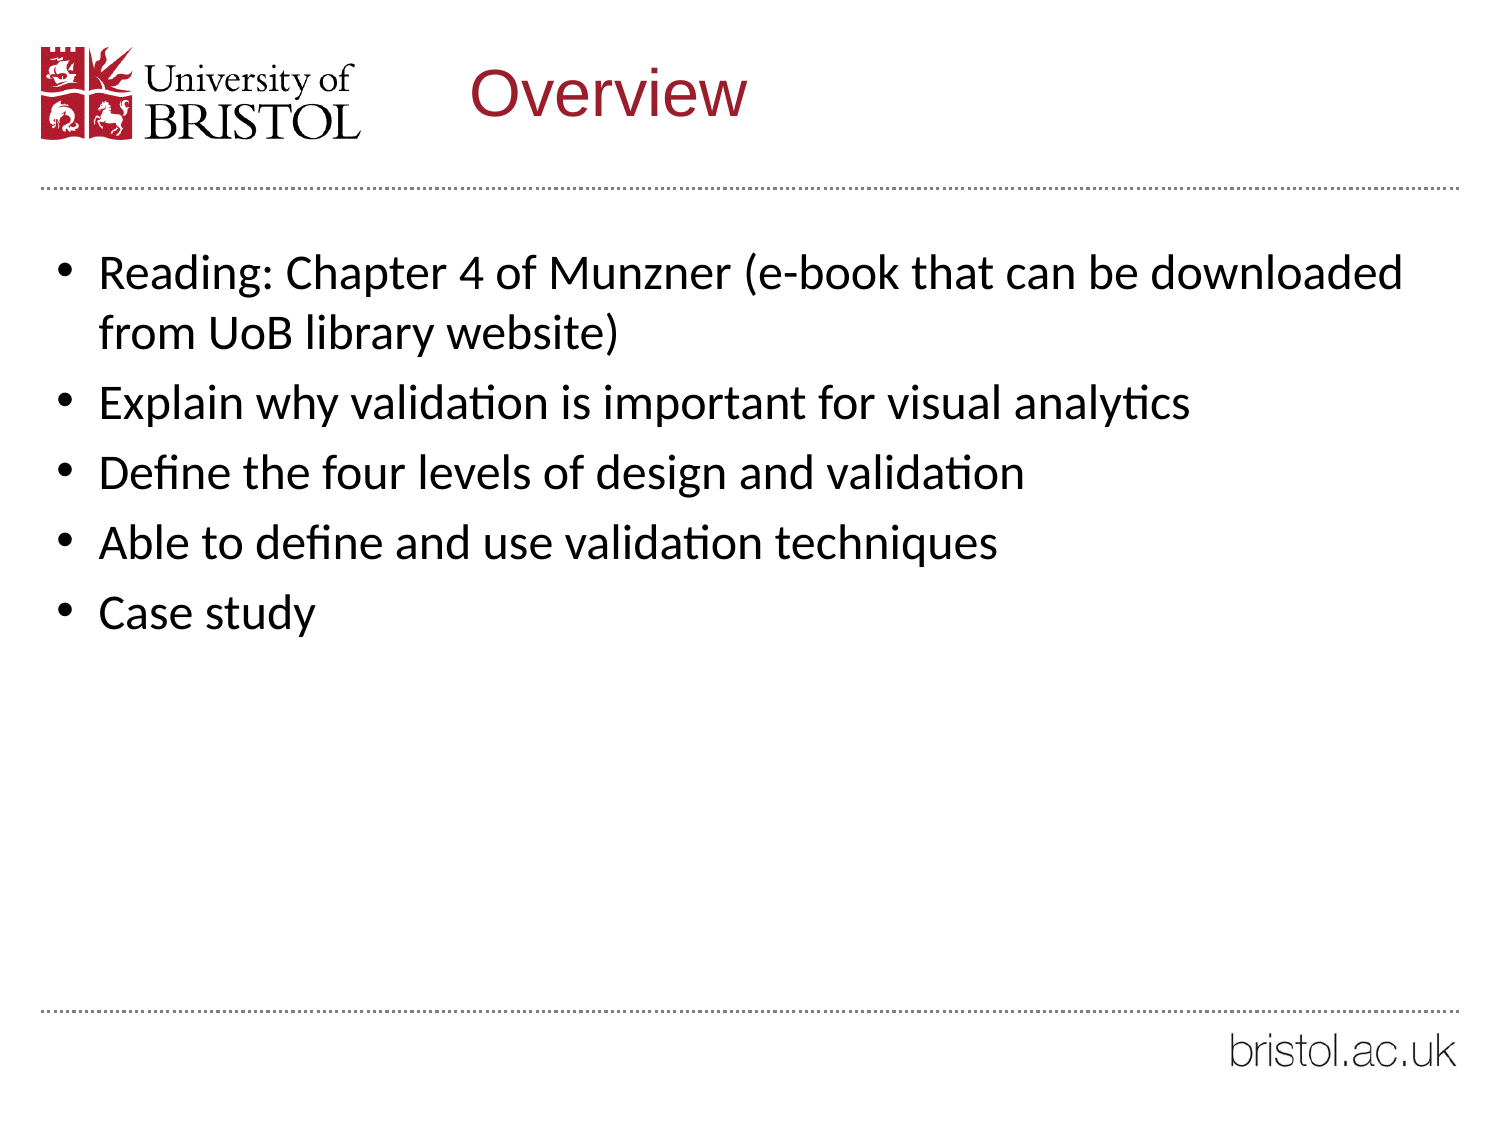

# Overview
Reading: Chapter 4 of Munzner (e-book that can be downloaded from UoB library website)
Explain why validation is important for visual analytics
Define the four levels of design and validation
Able to define and use validation techniques
Case study